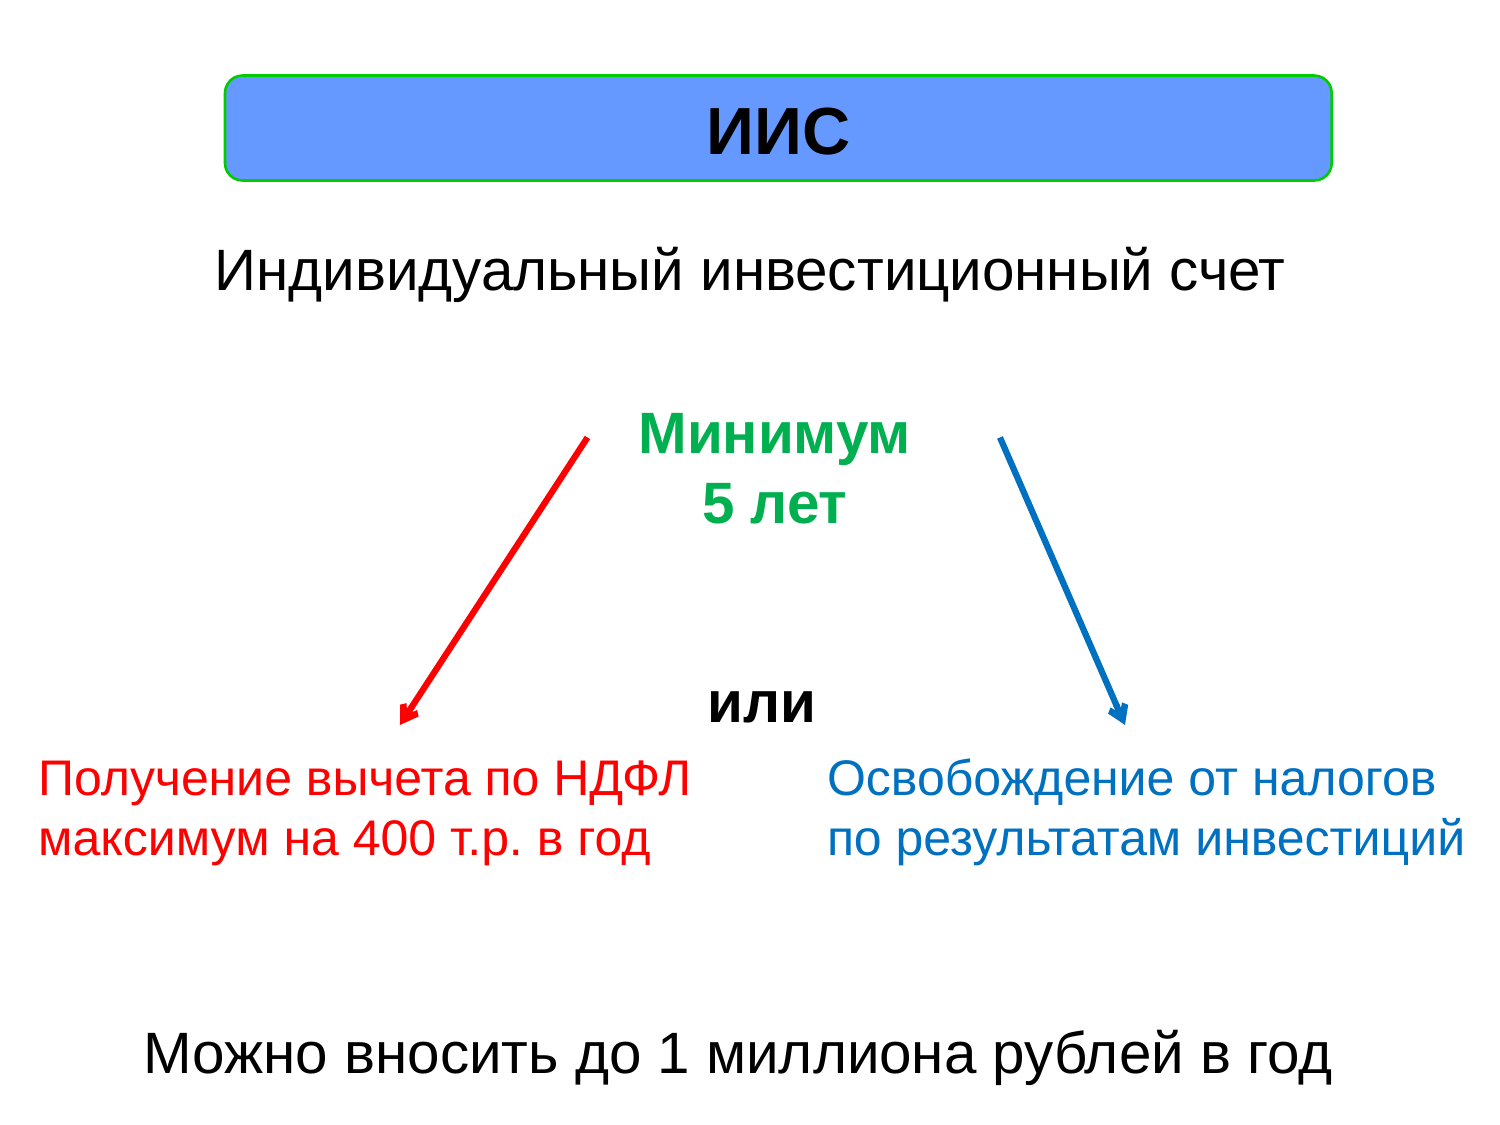

ИИС
Индивидуальный инвестиционный счет
Минимум
5 лет
или
Получение вычета по НДФЛ
максимум на 400 т.р. в год
Освобождение от налогов
по результатам инвестиций
Можно вносить до 1 миллиона рублей в год